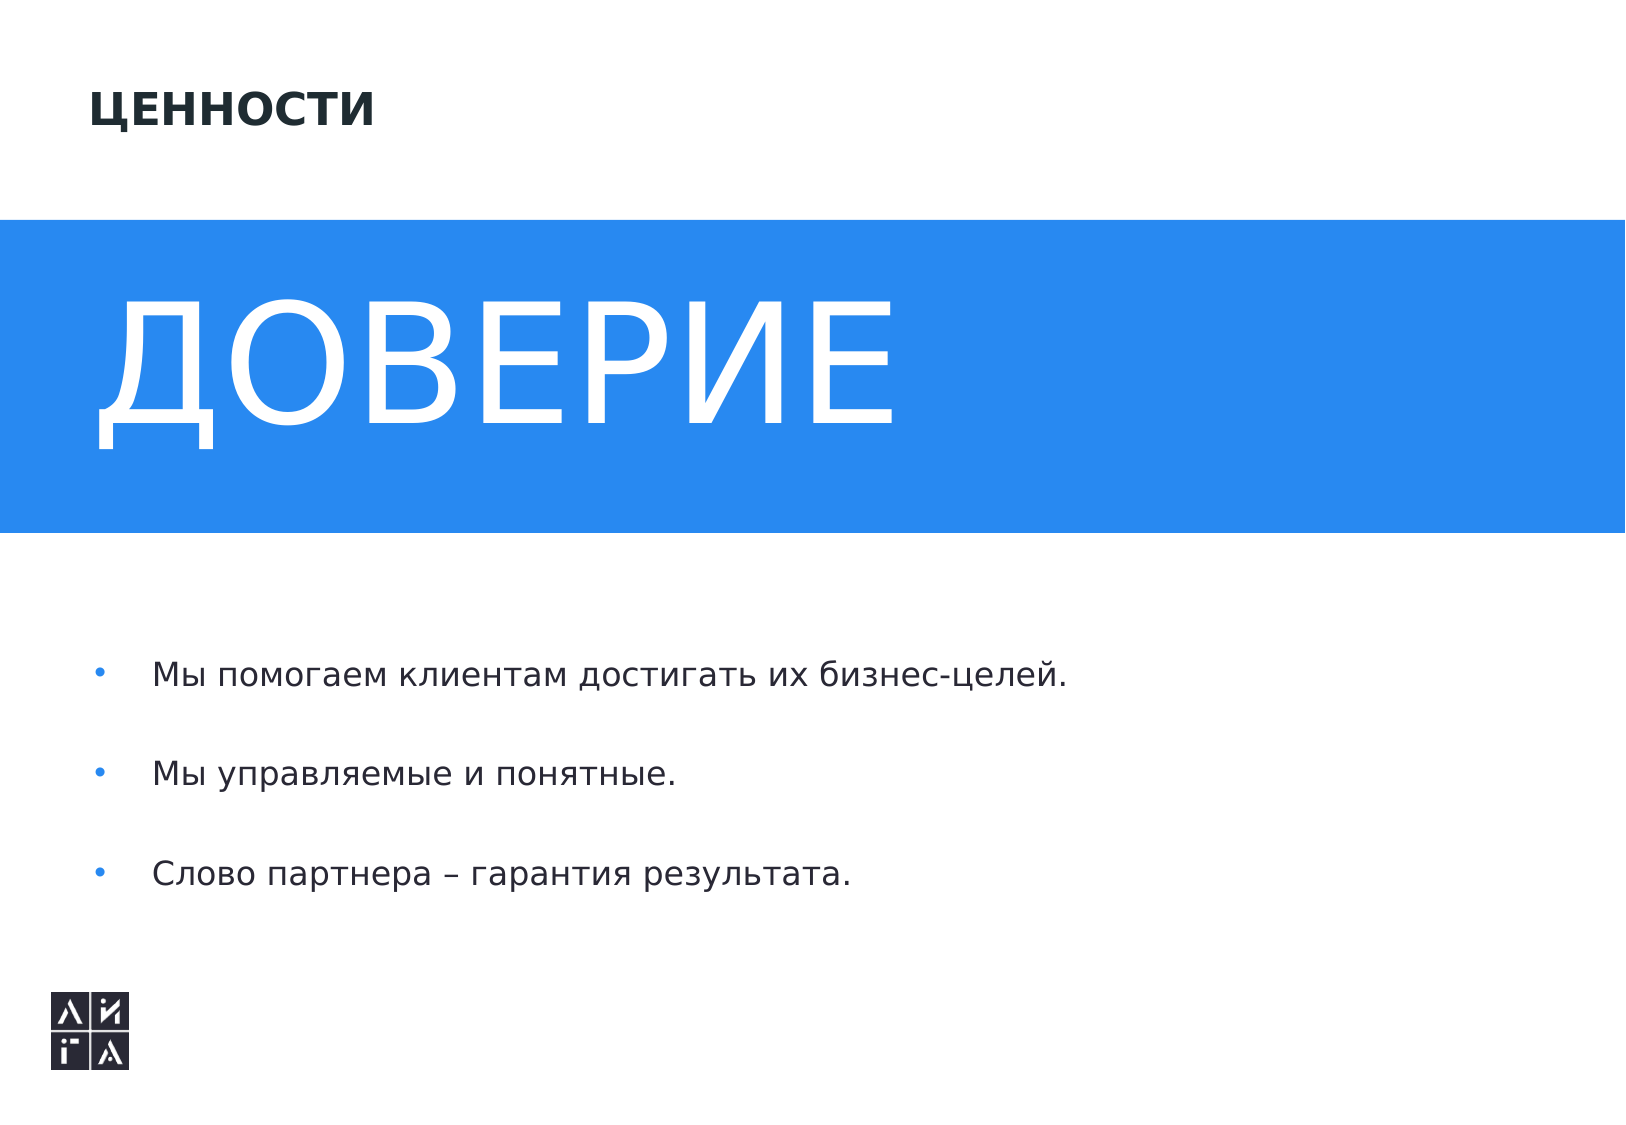

# ЦЕННОСТИ

ДОВЕРИЕ
Мы помогаем клиентам достигать их бизнес-целей.
Мы управляемые и понятные.
Слово партнера – гарантия результата.